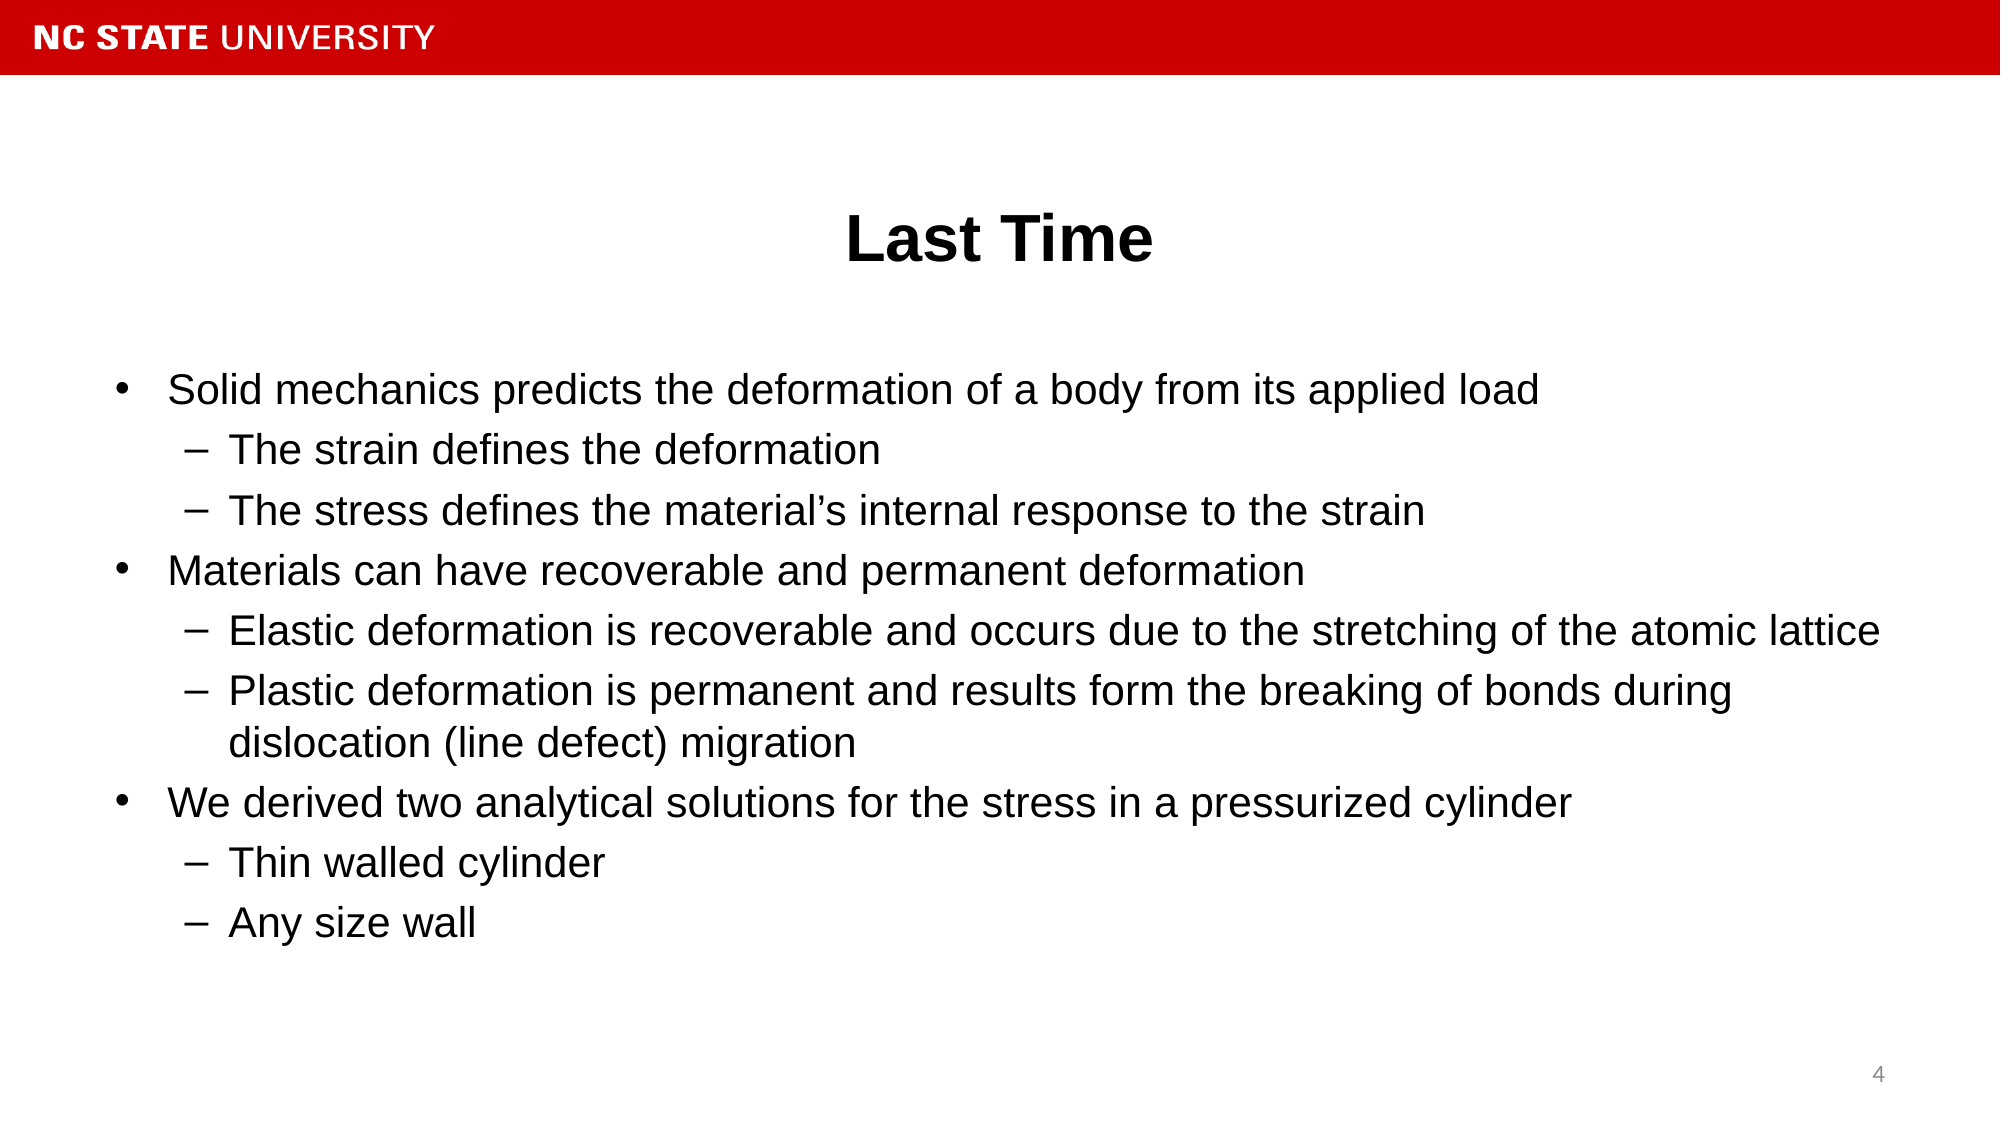

# Last Time
Solid mechanics predicts the deformation of a body from its applied load
The strain defines the deformation
The stress defines the material’s internal response to the strain
Materials can have recoverable and permanent deformation
Elastic deformation is recoverable and occurs due to the stretching of the atomic lattice
Plastic deformation is permanent and results form the breaking of bonds during dislocation (line defect) migration
We derived two analytical solutions for the stress in a pressurized cylinder
Thin walled cylinder
Any size wall
4